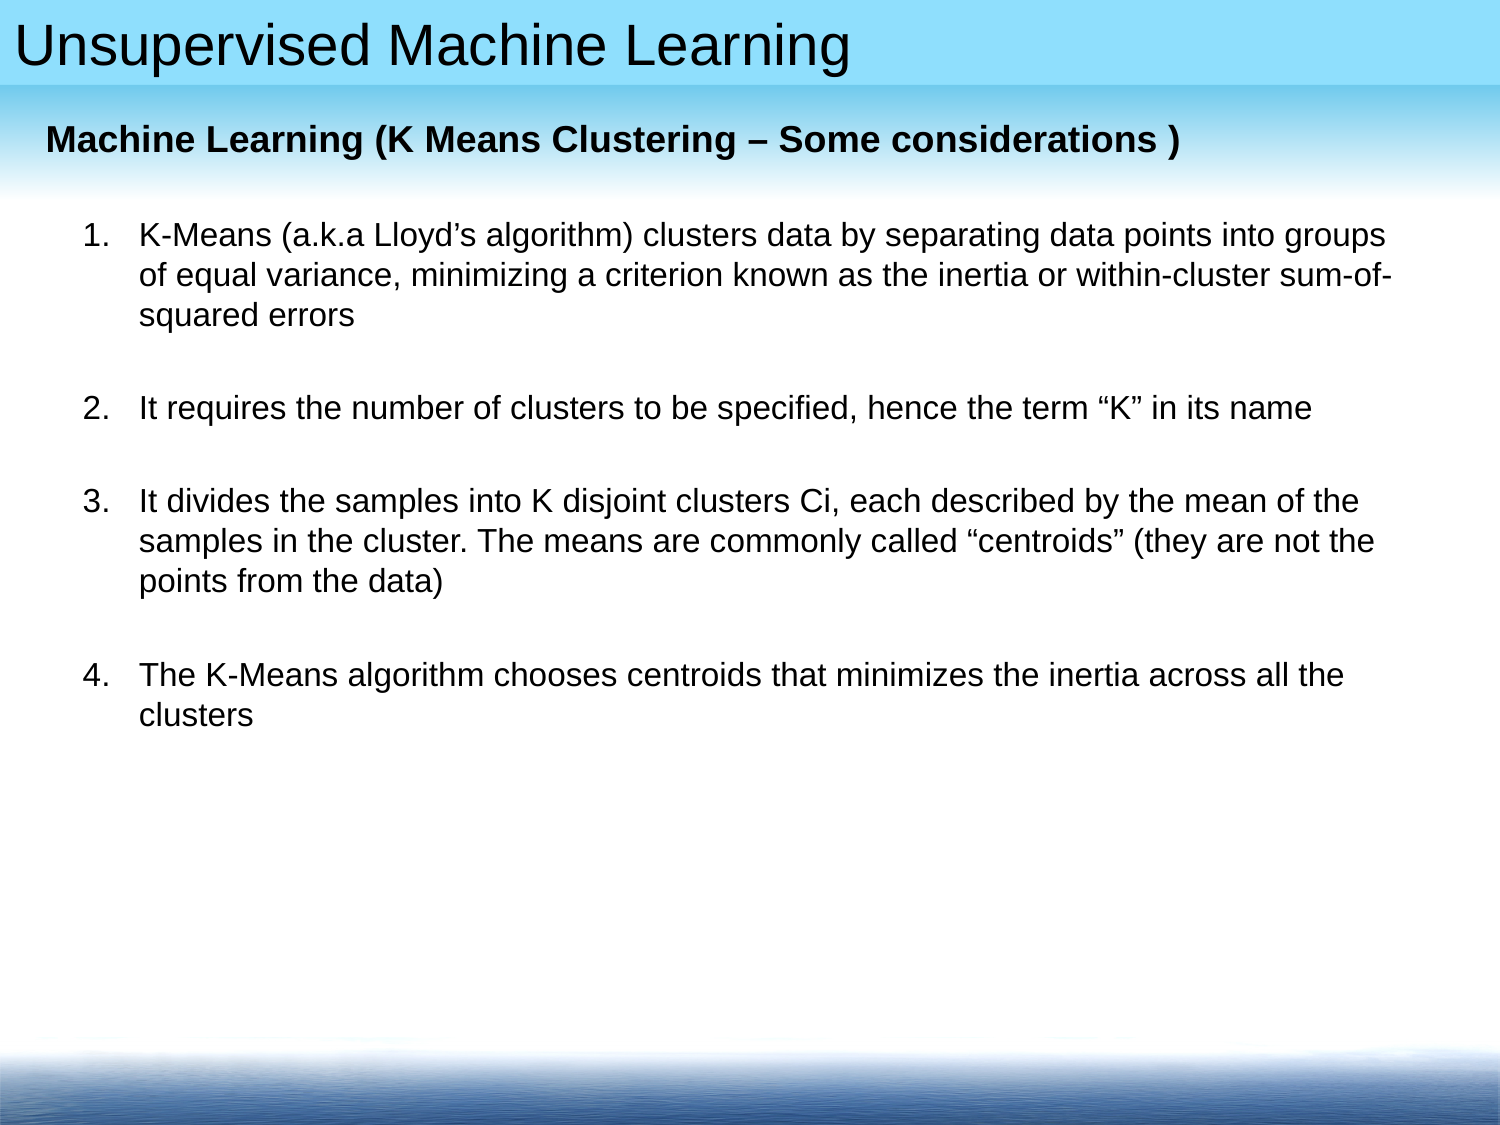

Machine Learning (K Means Clustering – Some considerations )
K-Means (a.k.a Lloyd’s algorithm) clusters data by separating data points into groups of equal variance, minimizing a criterion known as the inertia or within-cluster sum-of-squared errors

It requires the number of clusters to be specified, hence the term “K” in its name

It divides the samples into K disjoint clusters Ci, each described by the mean of the samples in the cluster. The means are commonly called “centroids” (they are not the points from the data)

The K-Means algorithm chooses centroids that minimizes the inertia across all the clusters